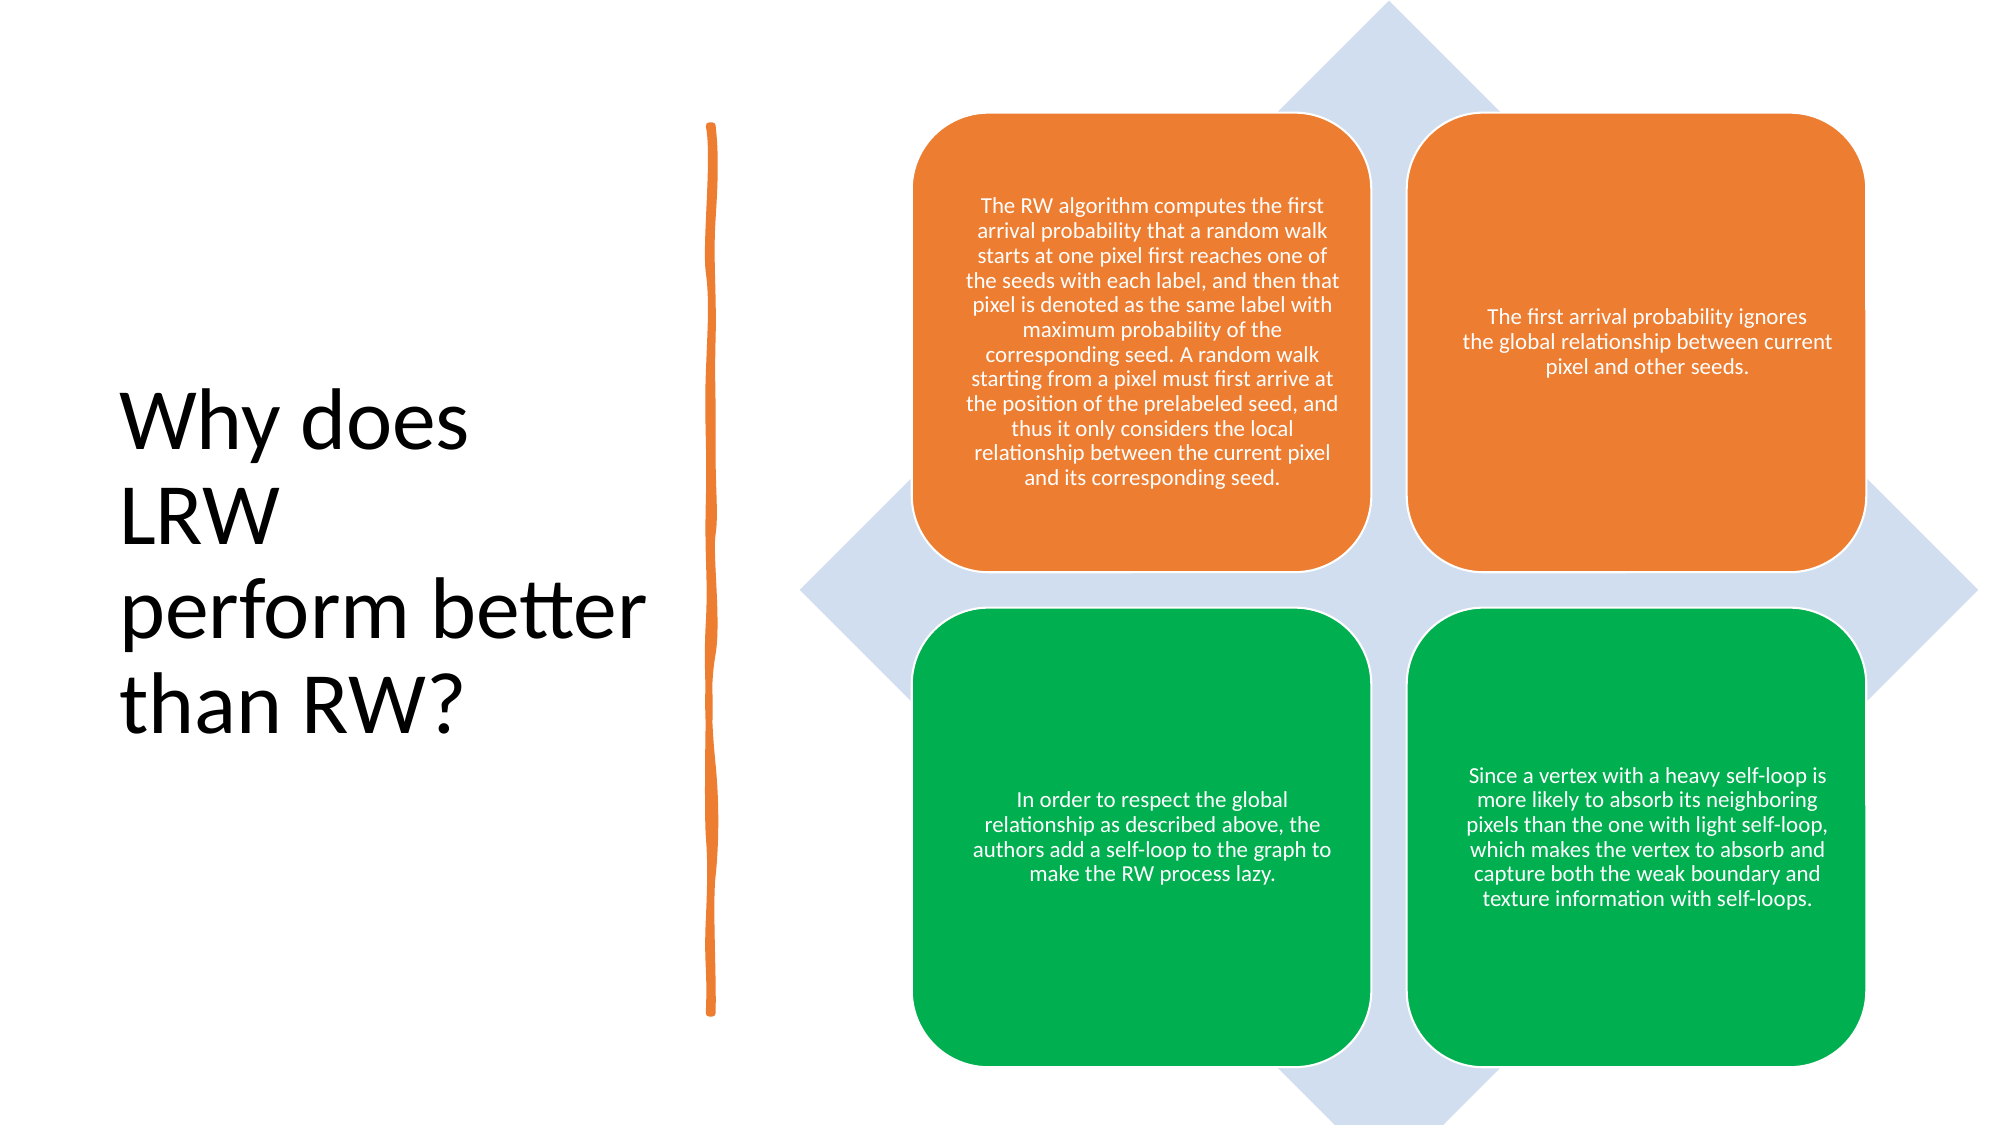

The RW algorithm computes the first arrival probability that a random walk starts at one pixel first reaches one of the seeds with each label, and then that pixel is denoted as the same label with maximum probability of the corresponding seed. A random walk starting from a pixel must first arrive at the position of the prelabeled seed, and thus it only considers the local relationship between the current pixel and its corresponding seed.
The first arrival probability ignores the global relationship between current pixel and other seeds.
In order to respect the global relationship as described above, the authors add a self-loop to the graph to make the RW process lazy.
Since a vertex with a heavy self-loop is more likely to absorb its neighboring pixels than the one with light self-loop, which makes the vertex to absorb and capture both the weak boundary and texture information with self-loops.
# Why does LRW perform better than RW?